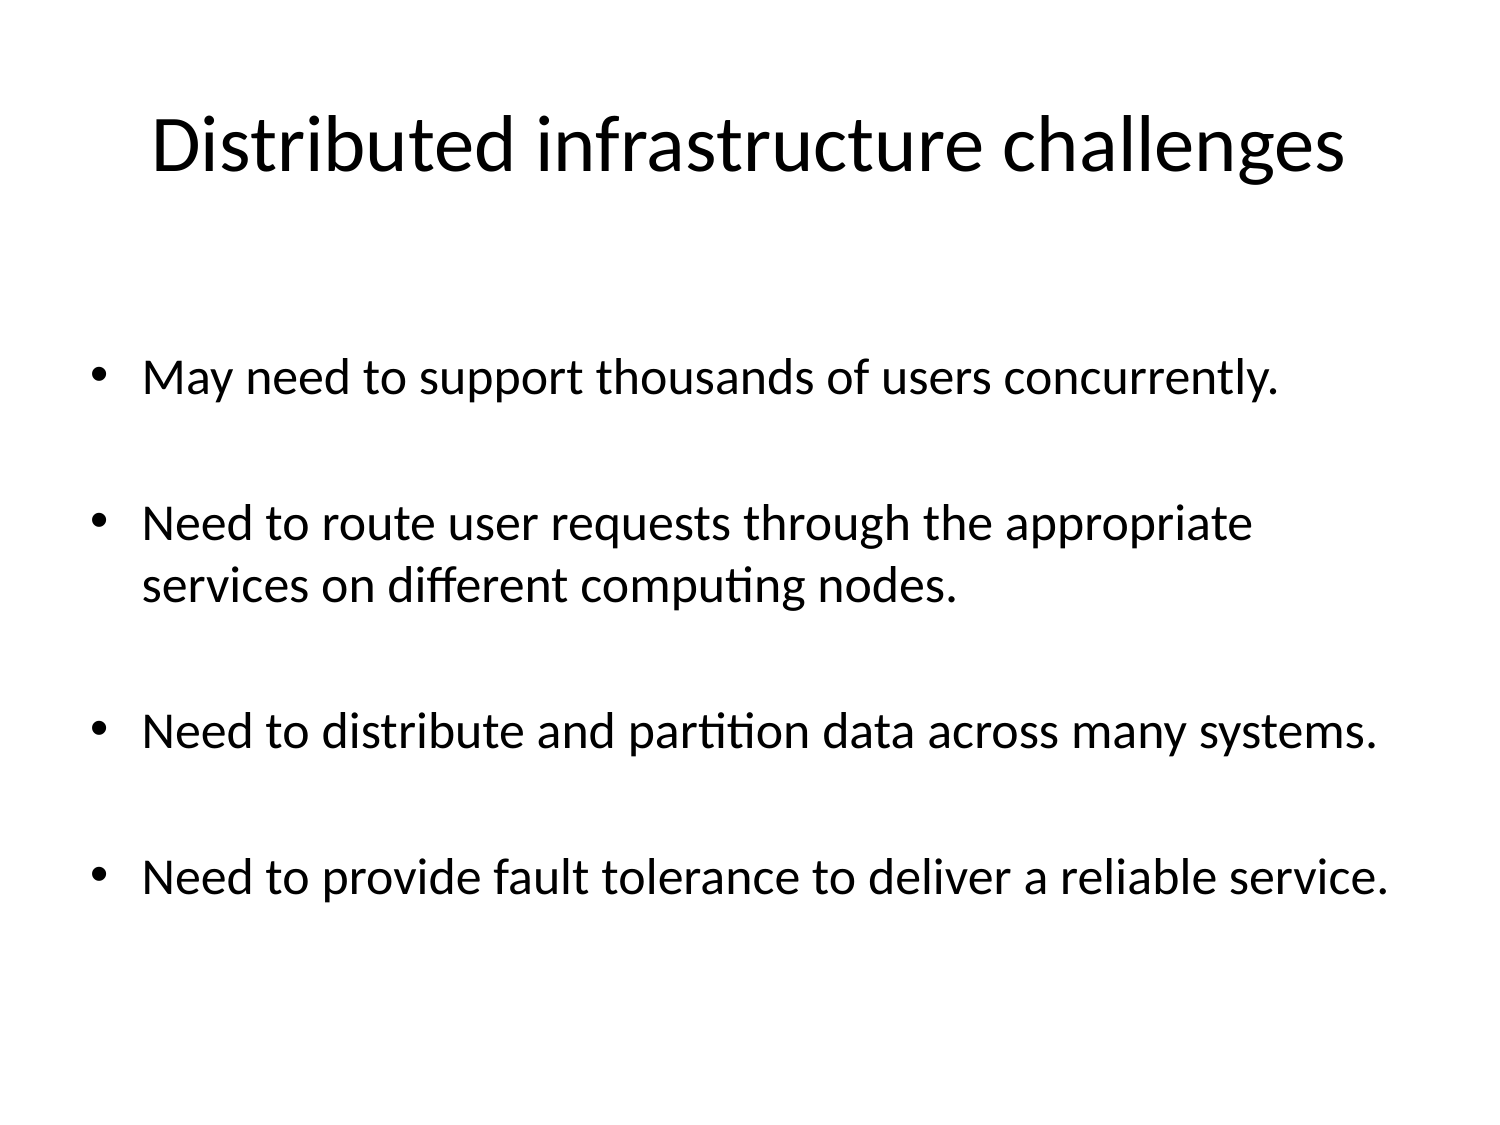

# Distributed infrastructure challenges

May need to support thousands of users concurrently.

Need to route user requests through the appropriate services on different computing nodes.

Need to distribute and partition data across many systems.

Need to provide fault tolerance to deliver a reliable service.